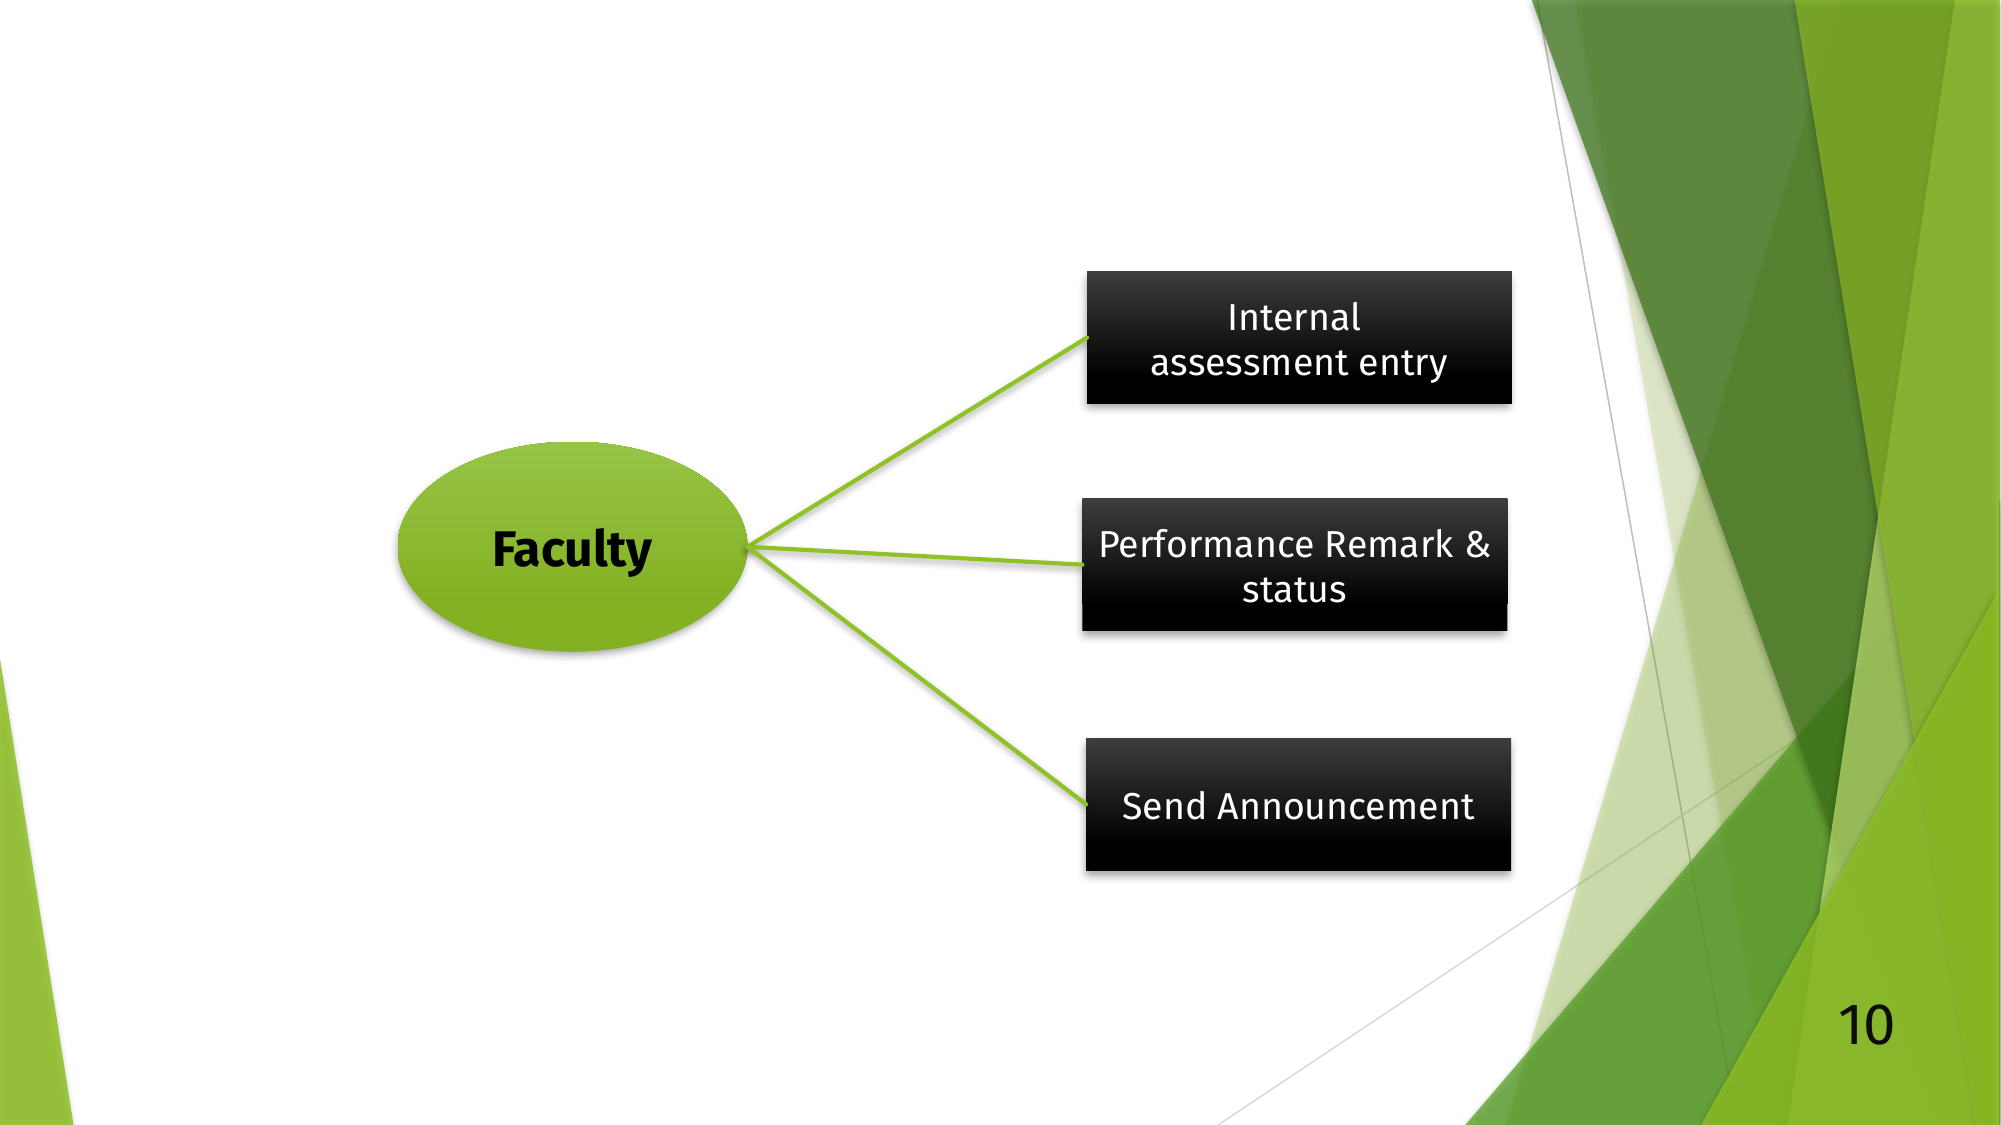

Internal
assessment entry
Faculty
Performance Remark & status
Send Announcement
10